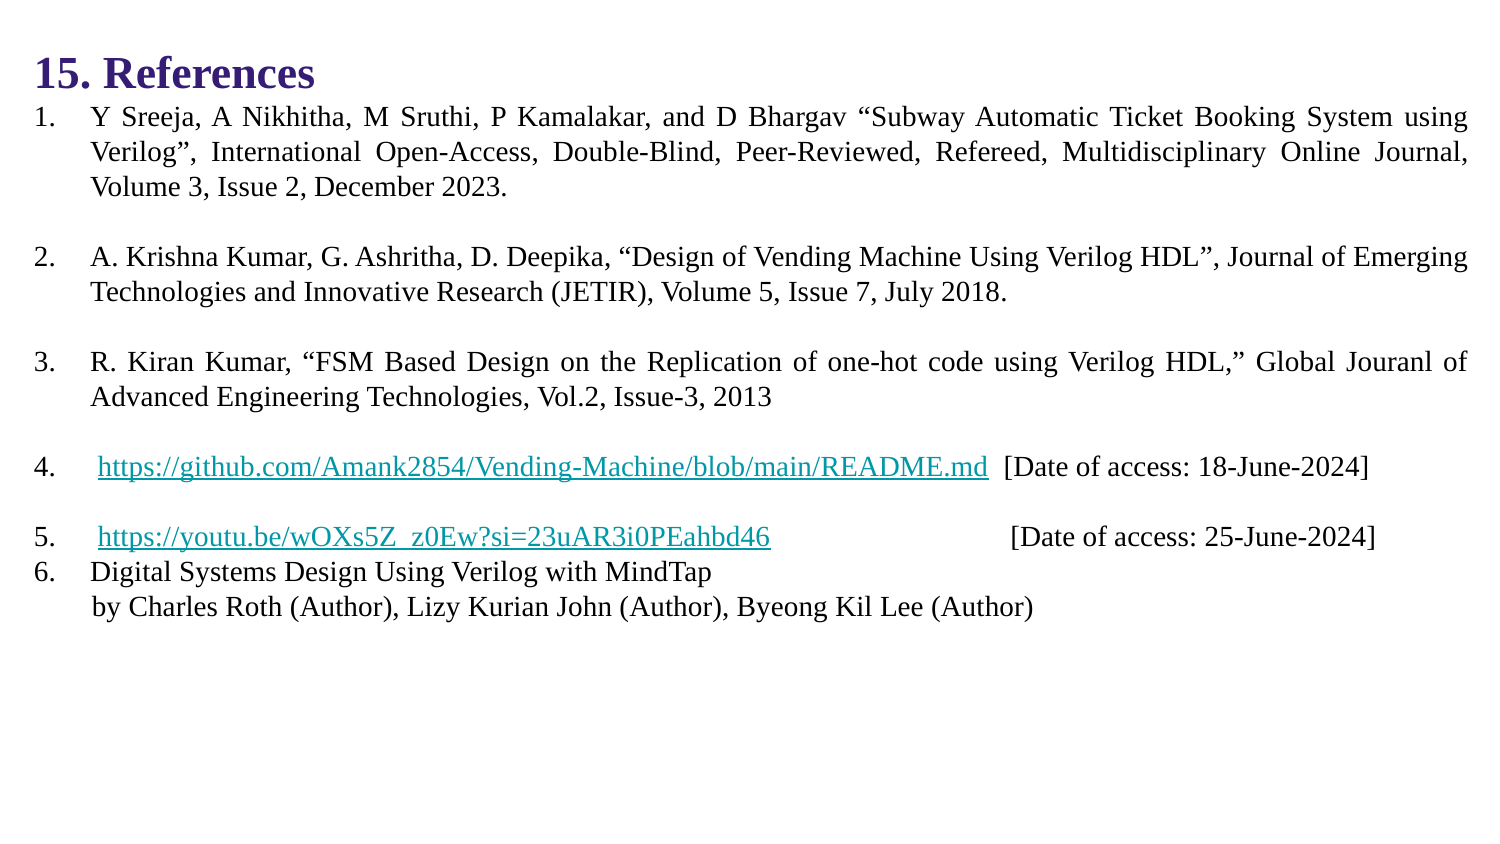

15. References
Y Sreeja, A Nikhitha, M Sruthi, P Kamalakar, and D Bhargav “Subway Automatic Ticket Booking System using Verilog”, International Open-Access, Double-Blind, Peer-Reviewed, Refereed, Multidisciplinary Online Journal, Volume 3, Issue 2, December 2023.

A. Krishna Kumar, G. Ashritha, D. Deepika, “Design of Vending Machine Using Verilog HDL”, Journal of Emerging Technologies and Innovative Research (JETIR), Volume 5, Issue 7, July 2018.

R. Kiran Kumar, “FSM Based Design on the Replication of one-hot code using Verilog HDL,” Global Jouranl of Advanced Engineering Technologies, Vol.2, Issue-3, 2013

 https://github.com/Amank2854/Vending-Machine/blob/main/README.md  [Date of access: 18-June-2024]

 https://youtu.be/wOXs5Z_z0Ew?si=23uAR3i0PEahbd46                                 [Date of access: 25-June-2024]
Digital Systems Design Using Verilog with MindTap
        by Charles Roth (Author), Lizy Kurian John (Author), Byeong Kil Lee (Author)